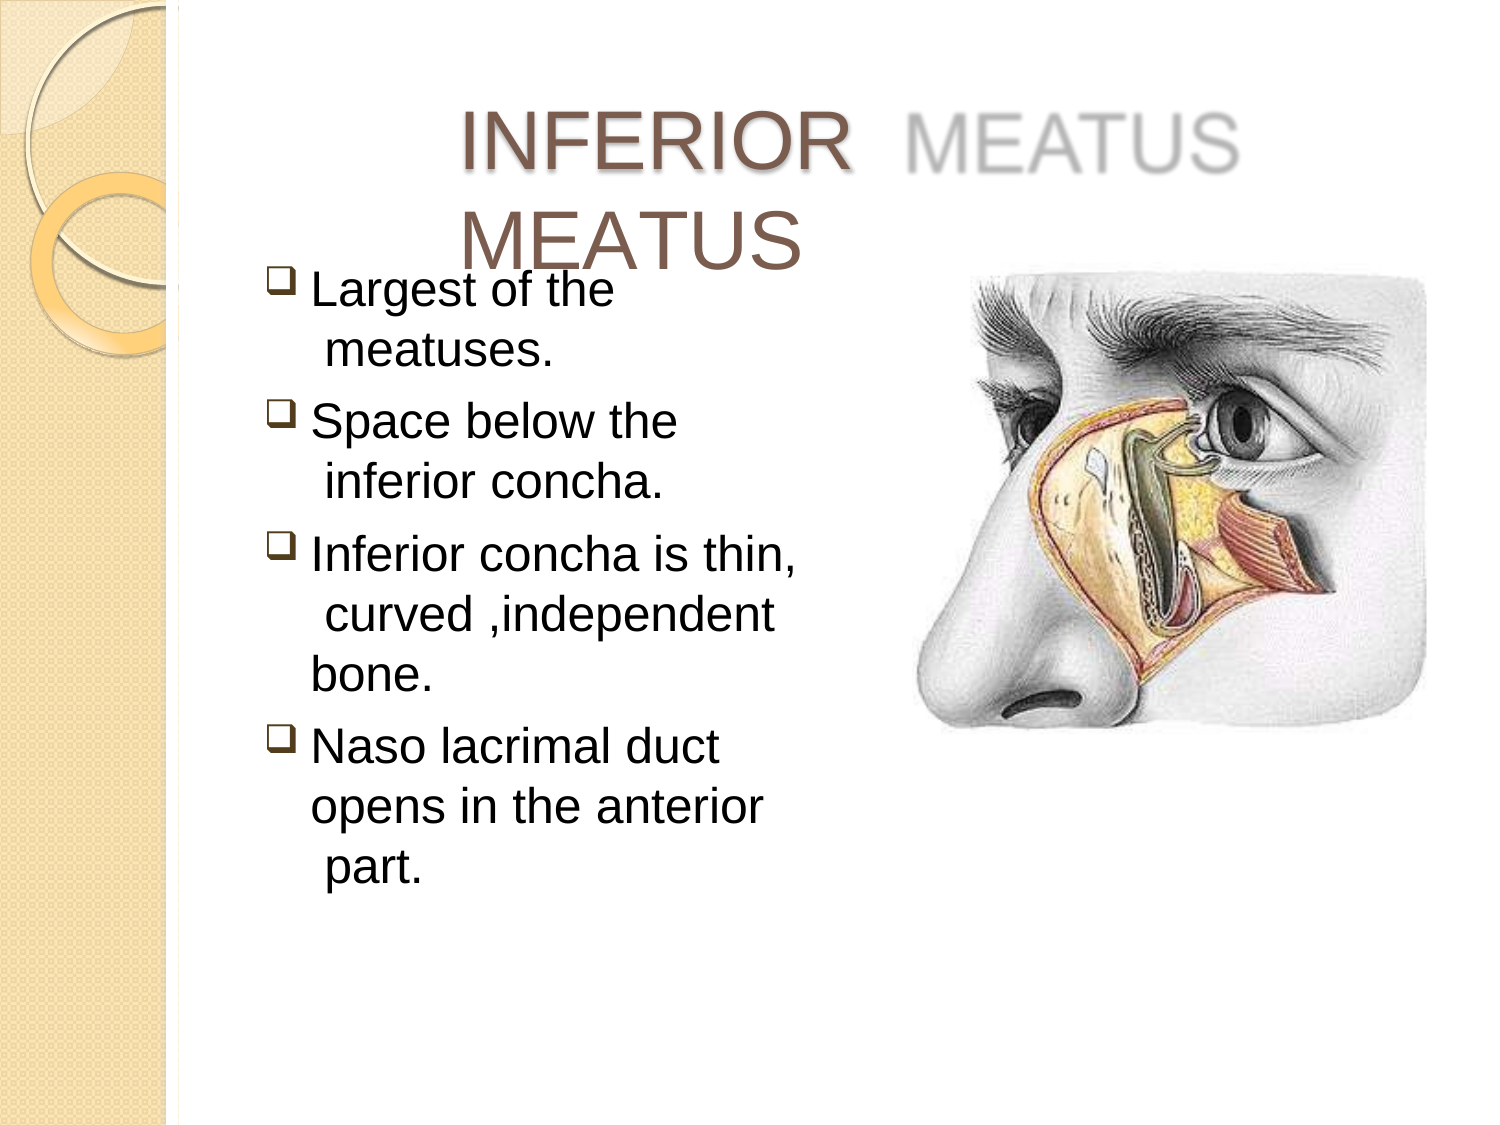

# INFERIOR	MEATUS
Largest of the  meatuses.
Space below the  inferior concha.
Inferior concha is thin,  curved ,independent  bone.
Naso lacrimal duct  opens in the anterior  part.